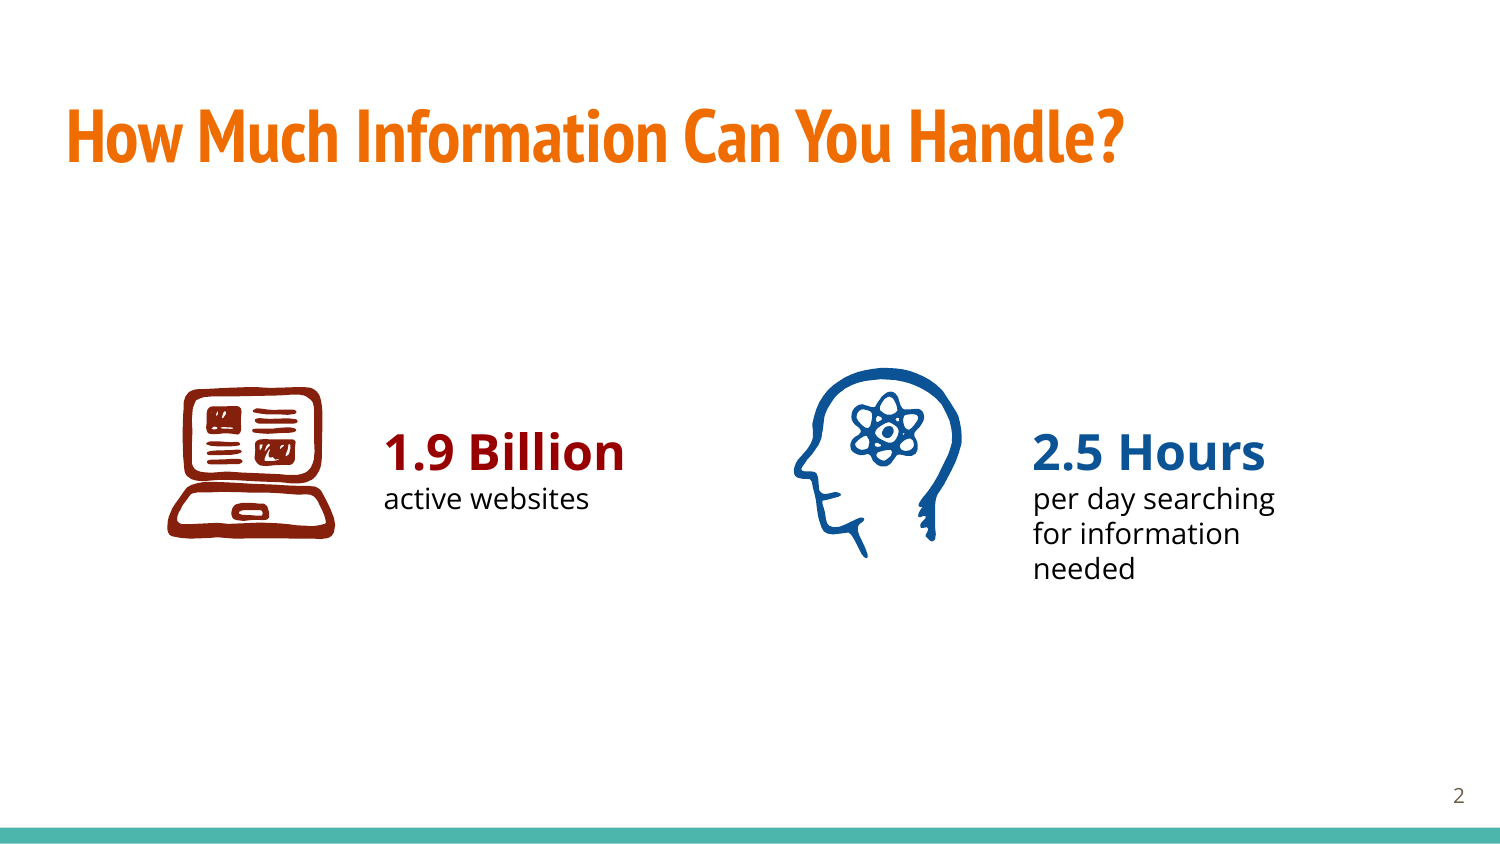

# How Much Information Can You Handle?

2.5 Hours per day searching for information needed
1.9 Billion active websites
2